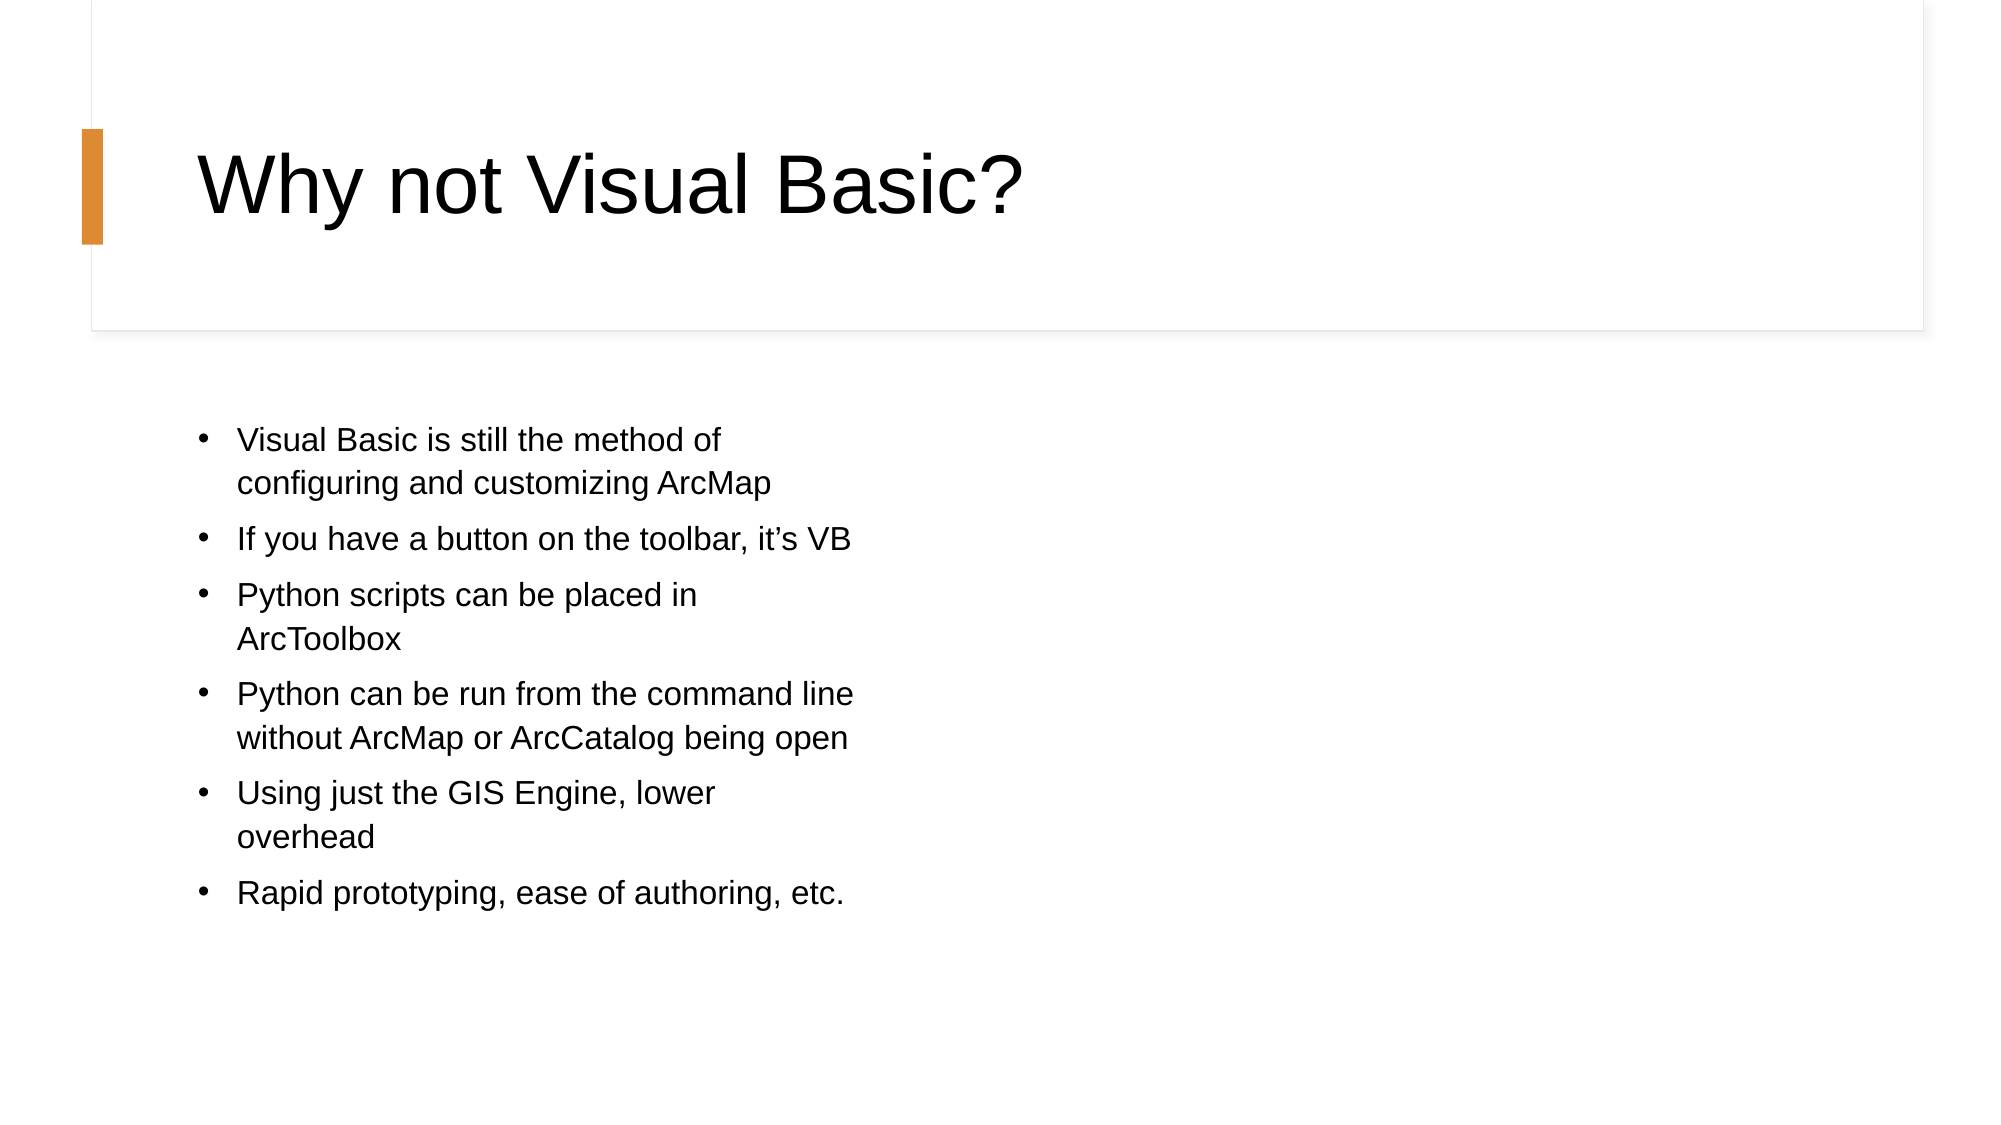

# Why not Visual Basic?
Visual Basic is still the method of configuring and customizing ArcMap
If you have a button on the toolbar, it’s VB
Python scripts can be placed in ArcToolbox
Python can be run from the command line without ArcMap or ArcCatalog being open
Using just the GIS Engine, lower overhead
Rapid prototyping, ease of authoring, etc.